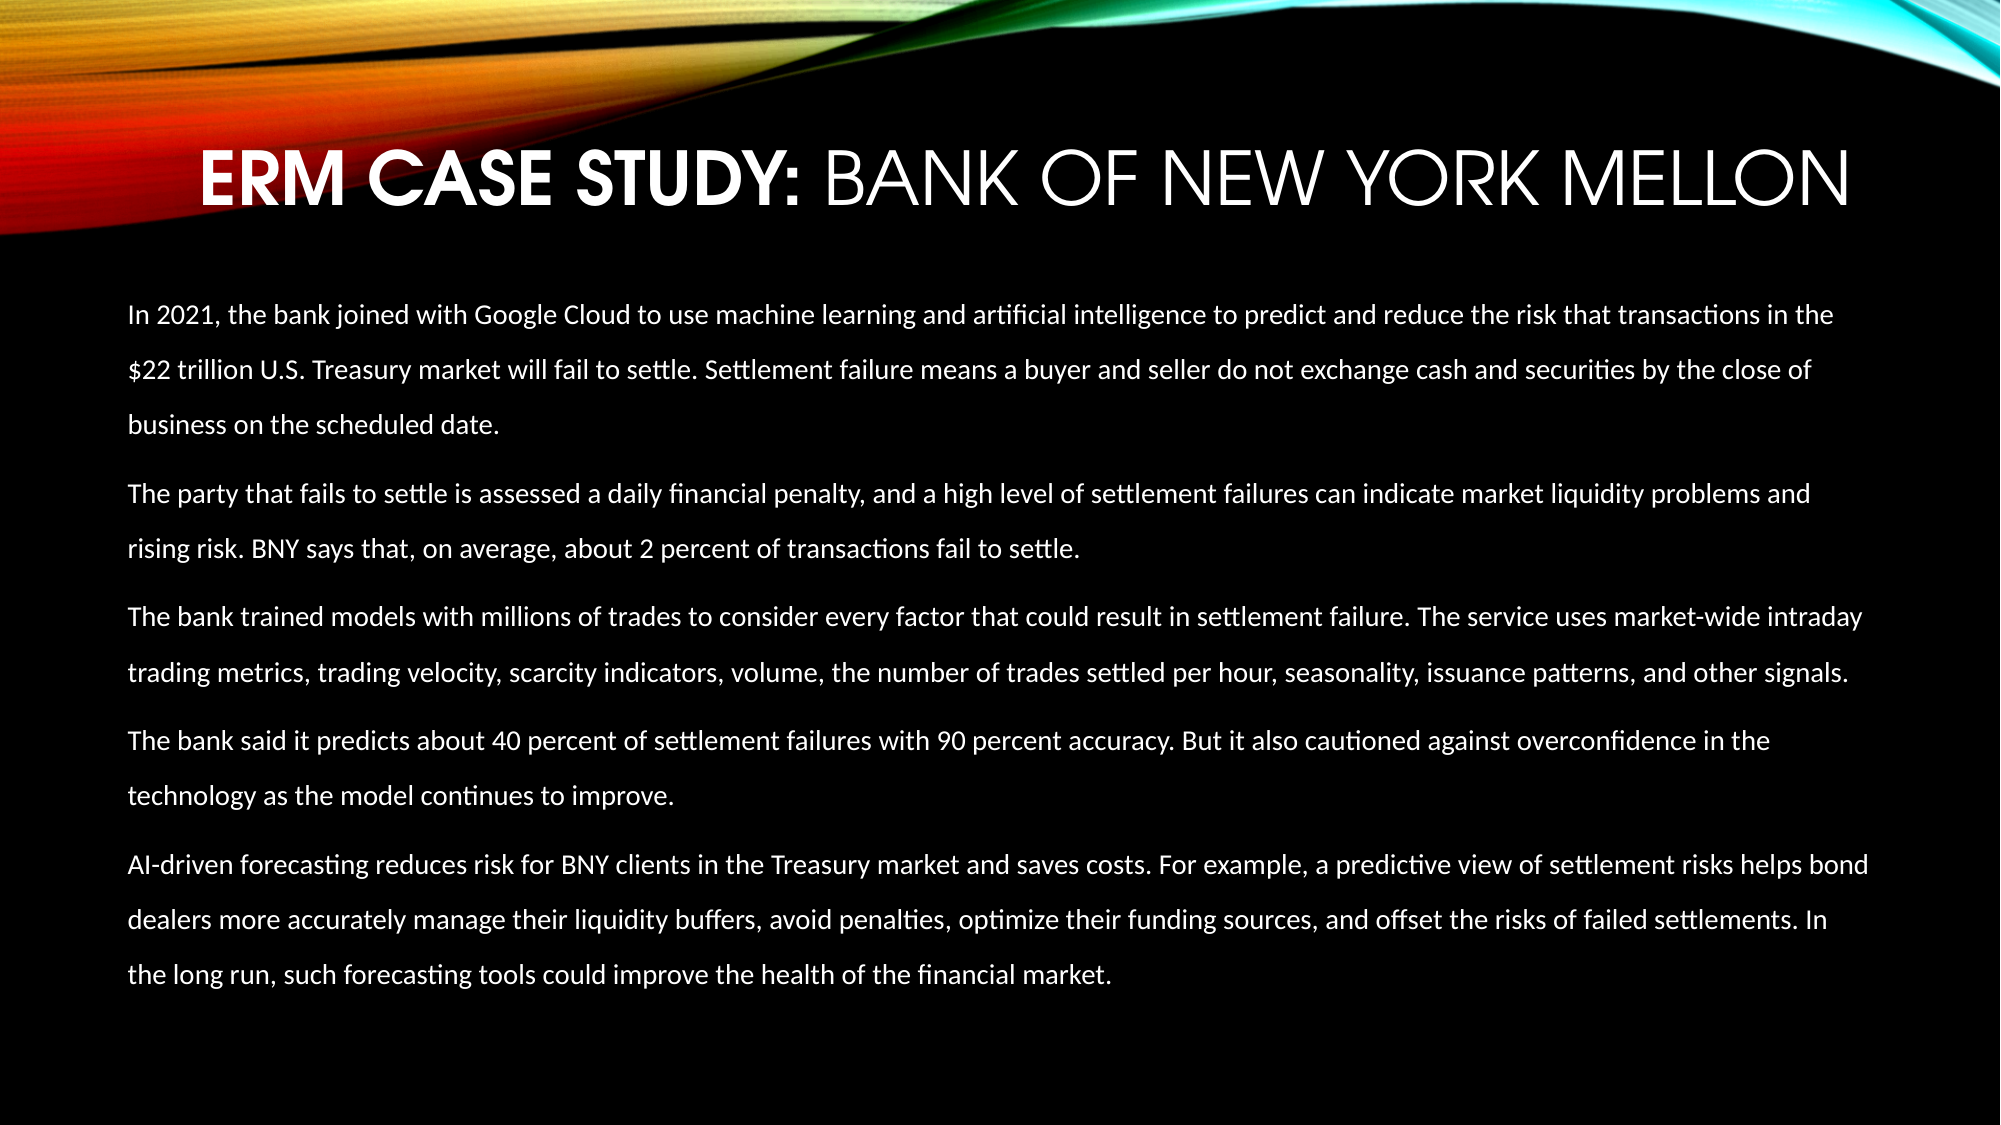

# ERM Case Study: Bank of New York Mellon
In 2021, the bank joined with Google Cloud to use machine learning and artificial intelligence to predict and reduce the risk that transactions in the $22 trillion U.S. Treasury market will fail to settle. Settlement failure means a buyer and seller do not exchange cash and securities by the close of business on the scheduled date.
The party that fails to settle is assessed a daily financial penalty, and a high level of settlement failures can indicate market liquidity problems and rising risk. BNY says that, on average, about 2 percent of transactions fail to settle.
The bank trained models with millions of trades to consider every factor that could result in settlement failure. The service uses market-wide intraday trading metrics, trading velocity, scarcity indicators, volume, the number of trades settled per hour, seasonality, issuance patterns, and other signals.
The bank said it predicts about 40 percent of settlement failures with 90 percent accuracy. But it also cautioned against overconfidence in the technology as the model continues to improve.
AI-driven forecasting reduces risk for BNY clients in the Treasury market and saves costs. For example, a predictive view of settlement risks helps bond dealers more accurately manage their liquidity buffers, avoid penalties, optimize their funding sources, and offset the risks of failed settlements. In the long run, such forecasting tools could improve the health of the financial market.